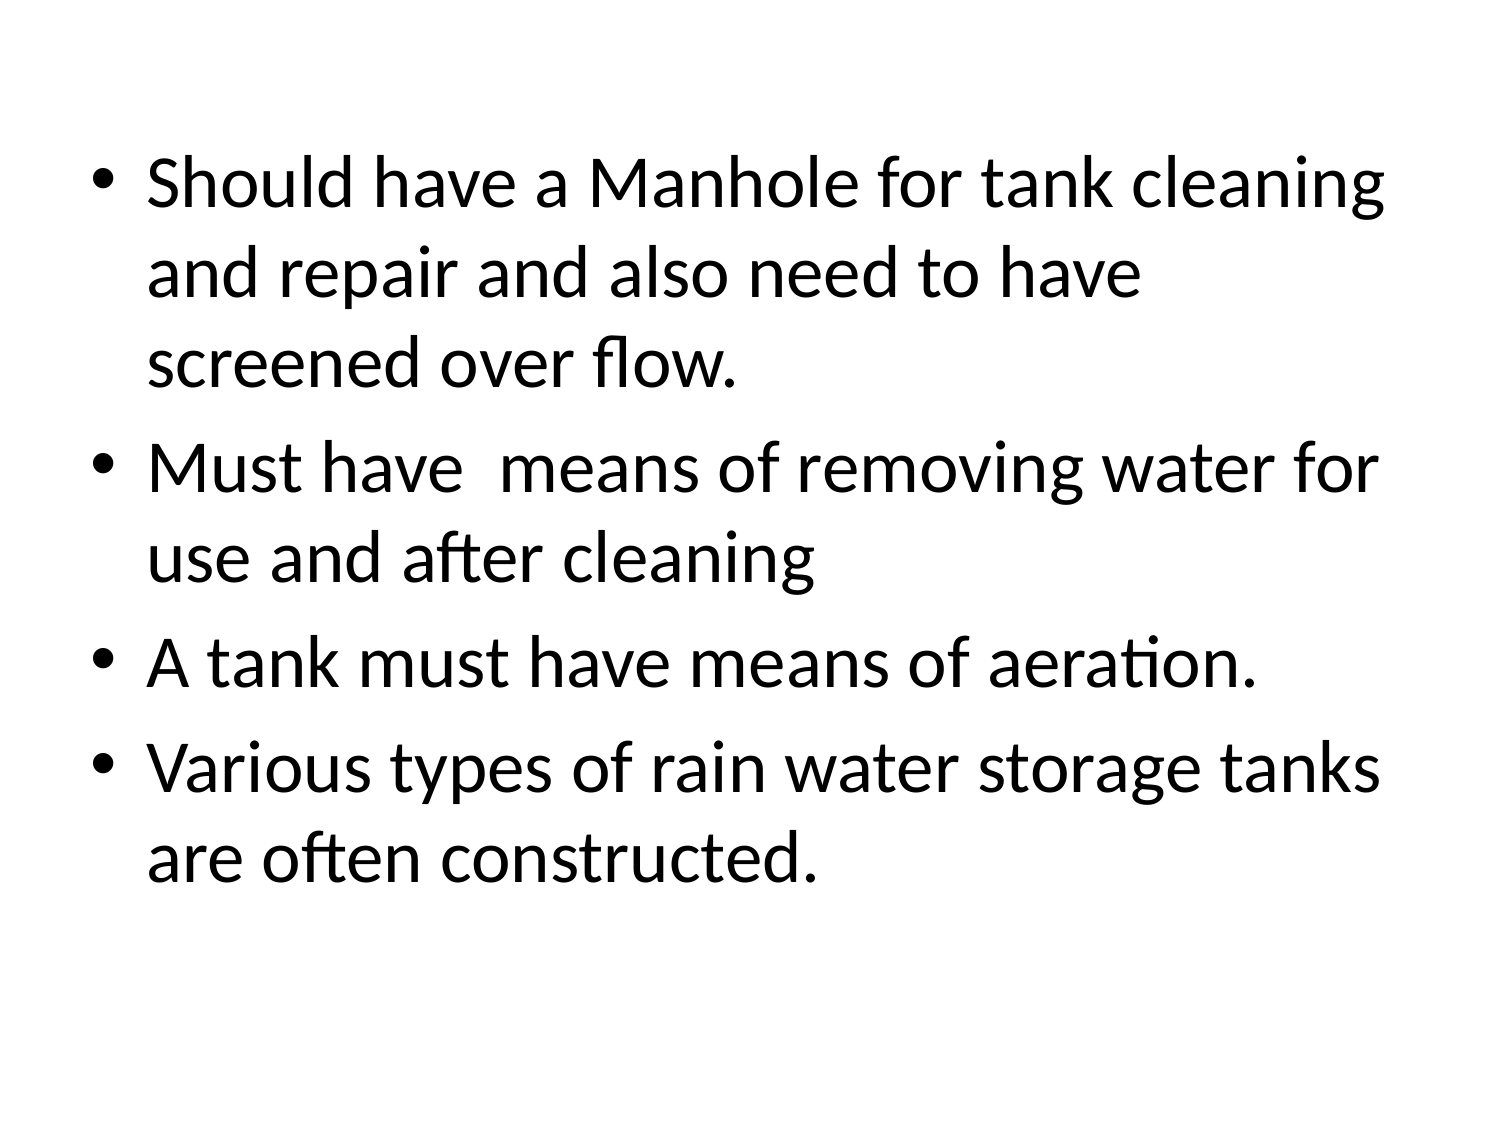

#
Should have a Manhole for tank cleaning and repair and also need to have screened over flow.
Must have  means of removing water for use and after cleaning
A tank must have means of aeration.
Various types of rain water storage tanks are often constructed.